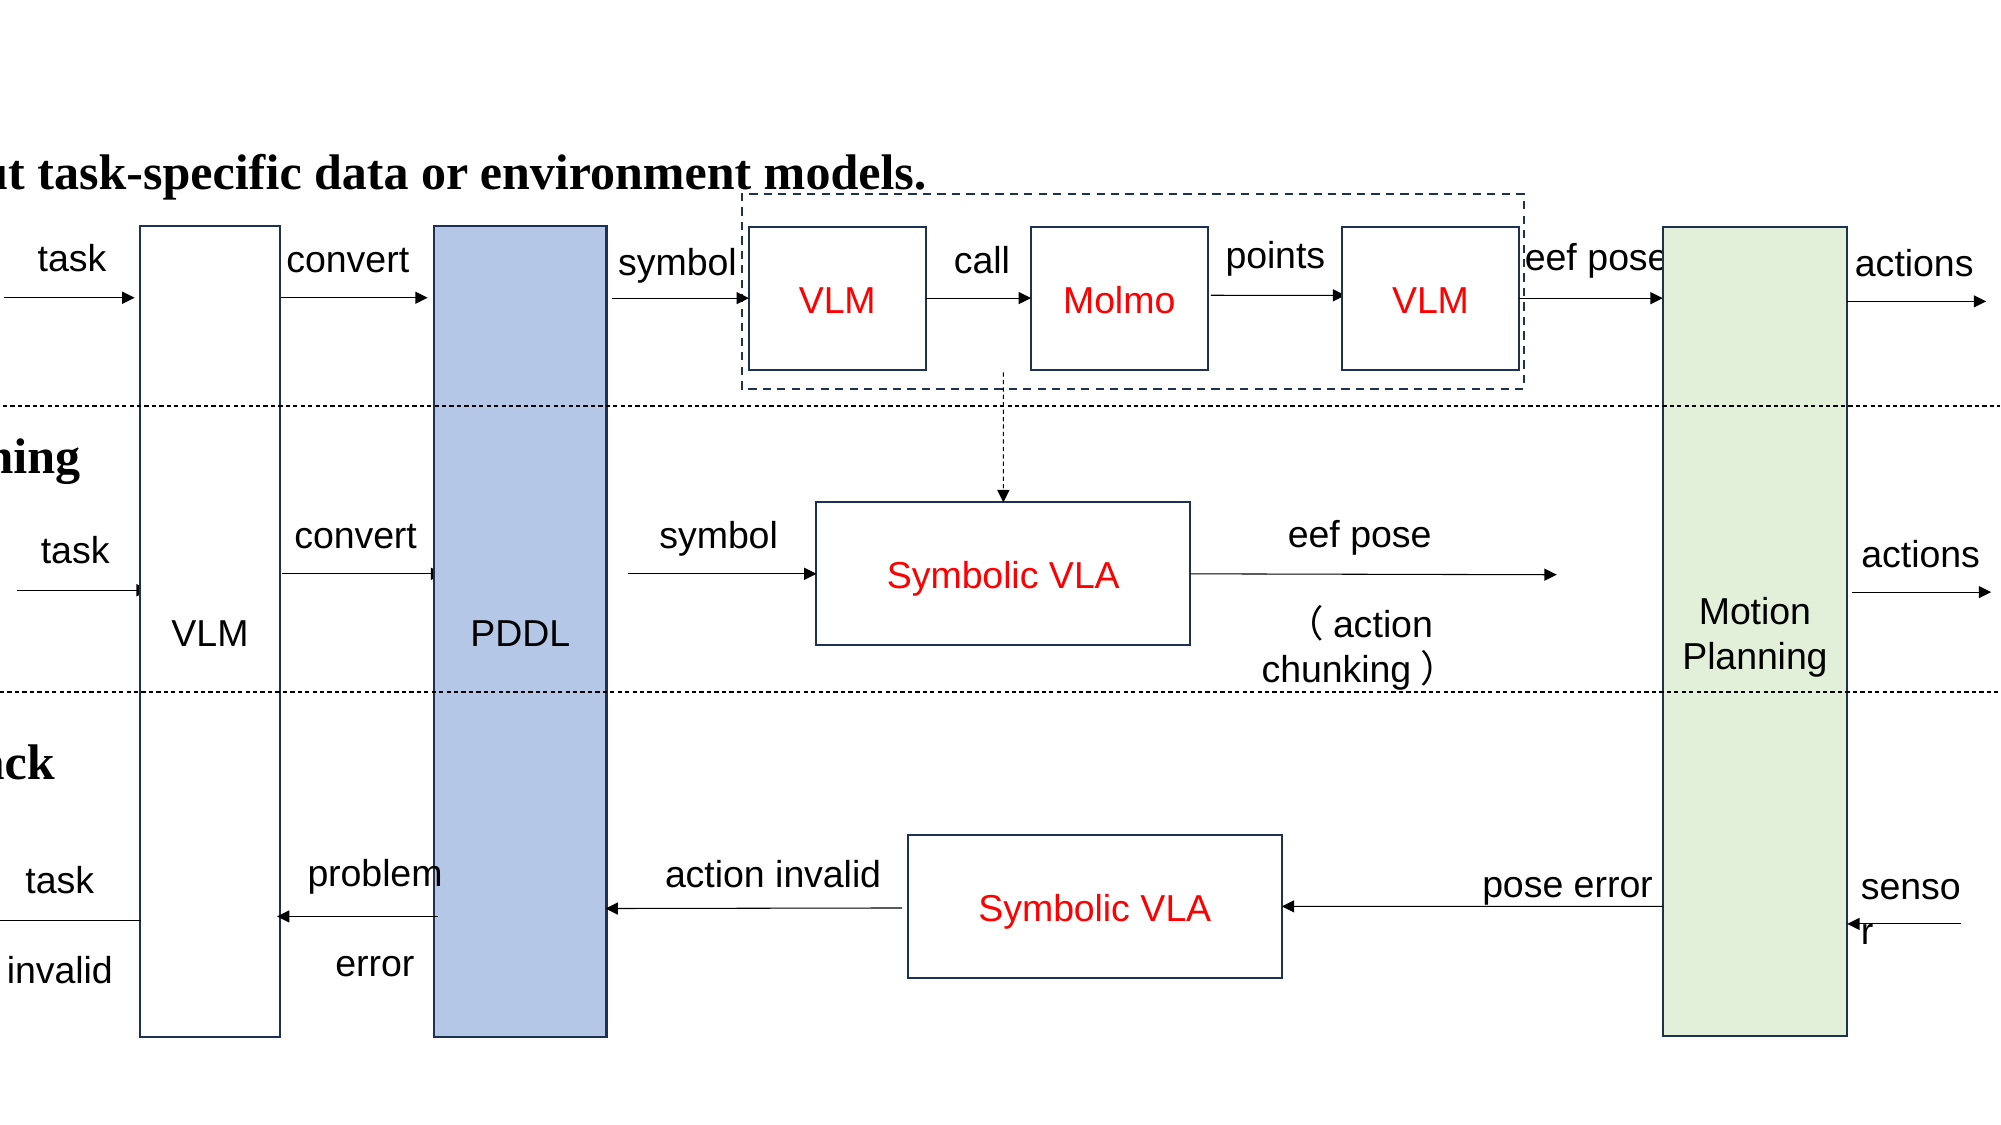

without task-specific data or environment models.

points
eef pose
task
VLM
PDDL
VLM
Molmo
VLM
Motion Planning
convert
call
symbol
actions
finetuning
Symbolic VLA
eef pose

（action chunking）
convert
symbol
task
actions
feedback
Symbolic VLA
problem

error
action invalid
task

invalid
pose error
sensor